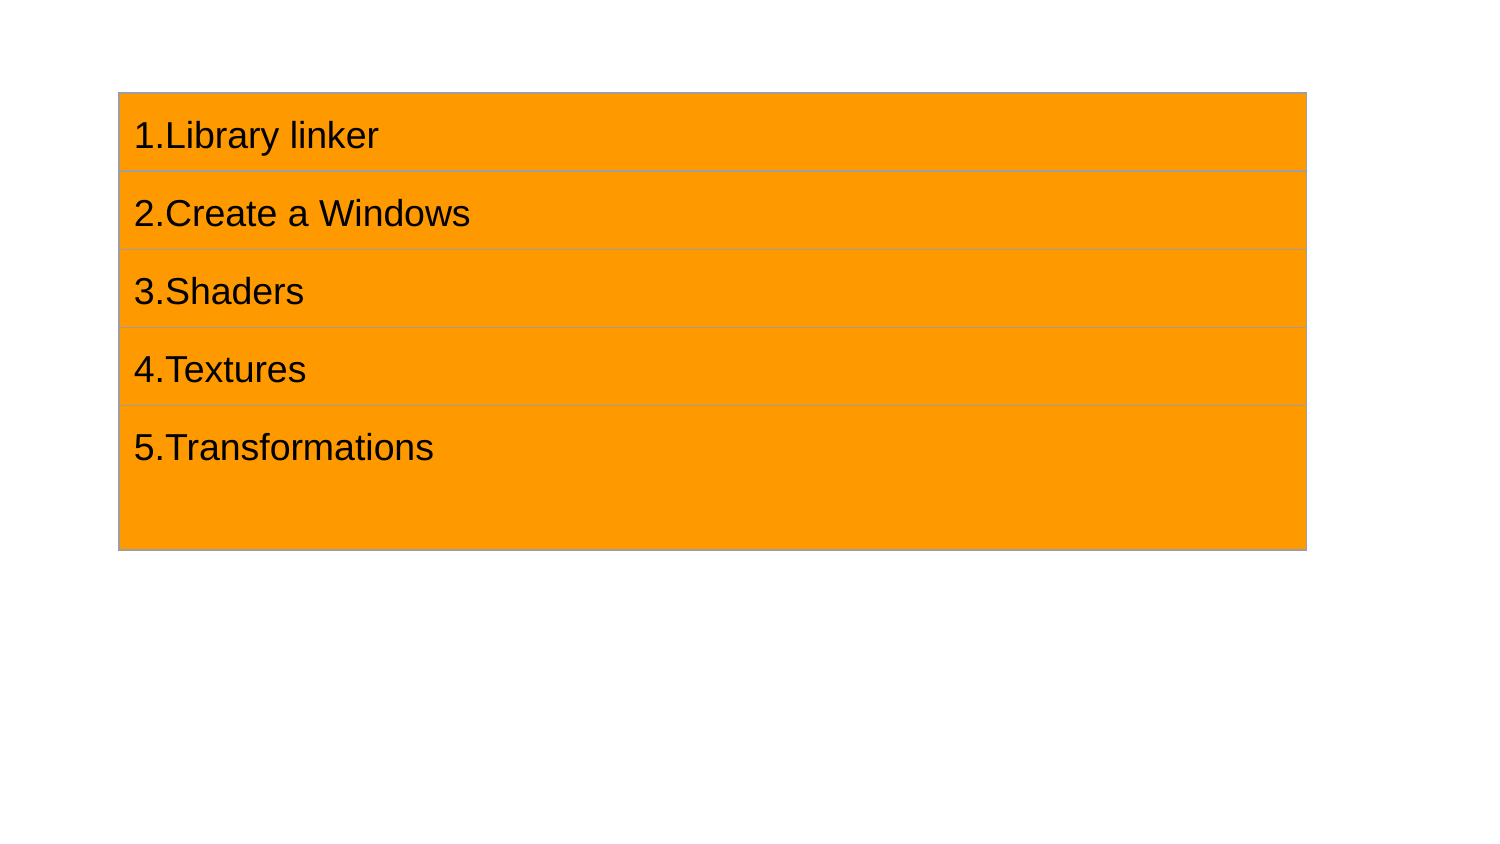

| 1.Library linker |
| --- |
| 2.Create a Windows |
| 3.Shaders |
| 4.Textures |
| 5.Transformations |